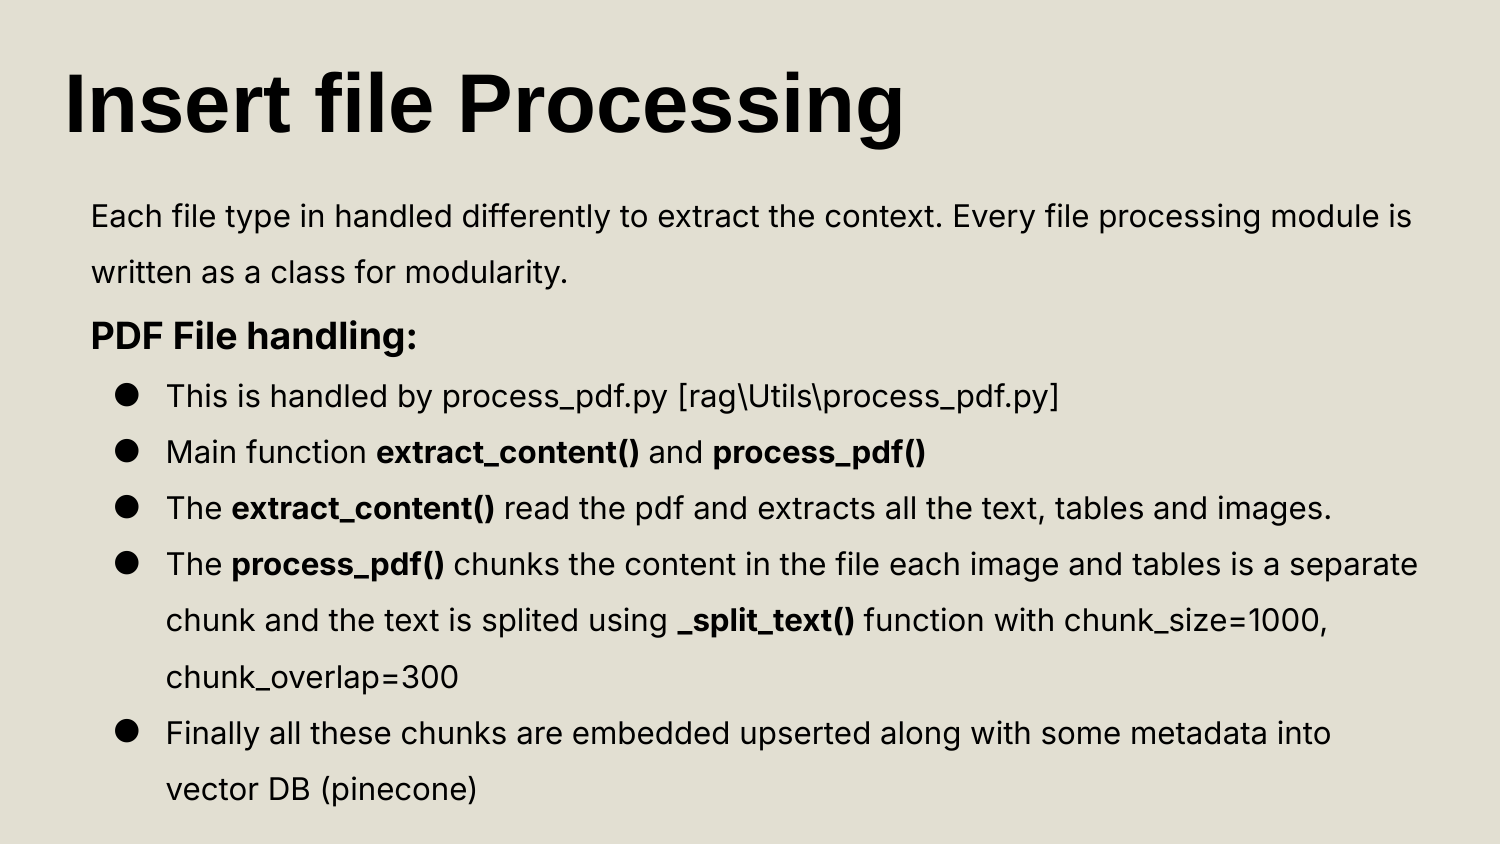

Insert file Processing
Each file type in handled differently to extract the context. Every file processing module is written as a class for modularity.
PDF File handling:
This is handled by process_pdf.py [rag\Utils\process_pdf.py]
Main function extract_content() and process_pdf()
The extract_content() read the pdf and extracts all the text, tables and images.
The process_pdf() chunks the content in the file each image and tables is a separate chunk and the text is splited using _split_text() function with chunk_size=1000, chunk_overlap=300
Finally all these chunks are embedded upserted along with some metadata into vector DB (pinecone)